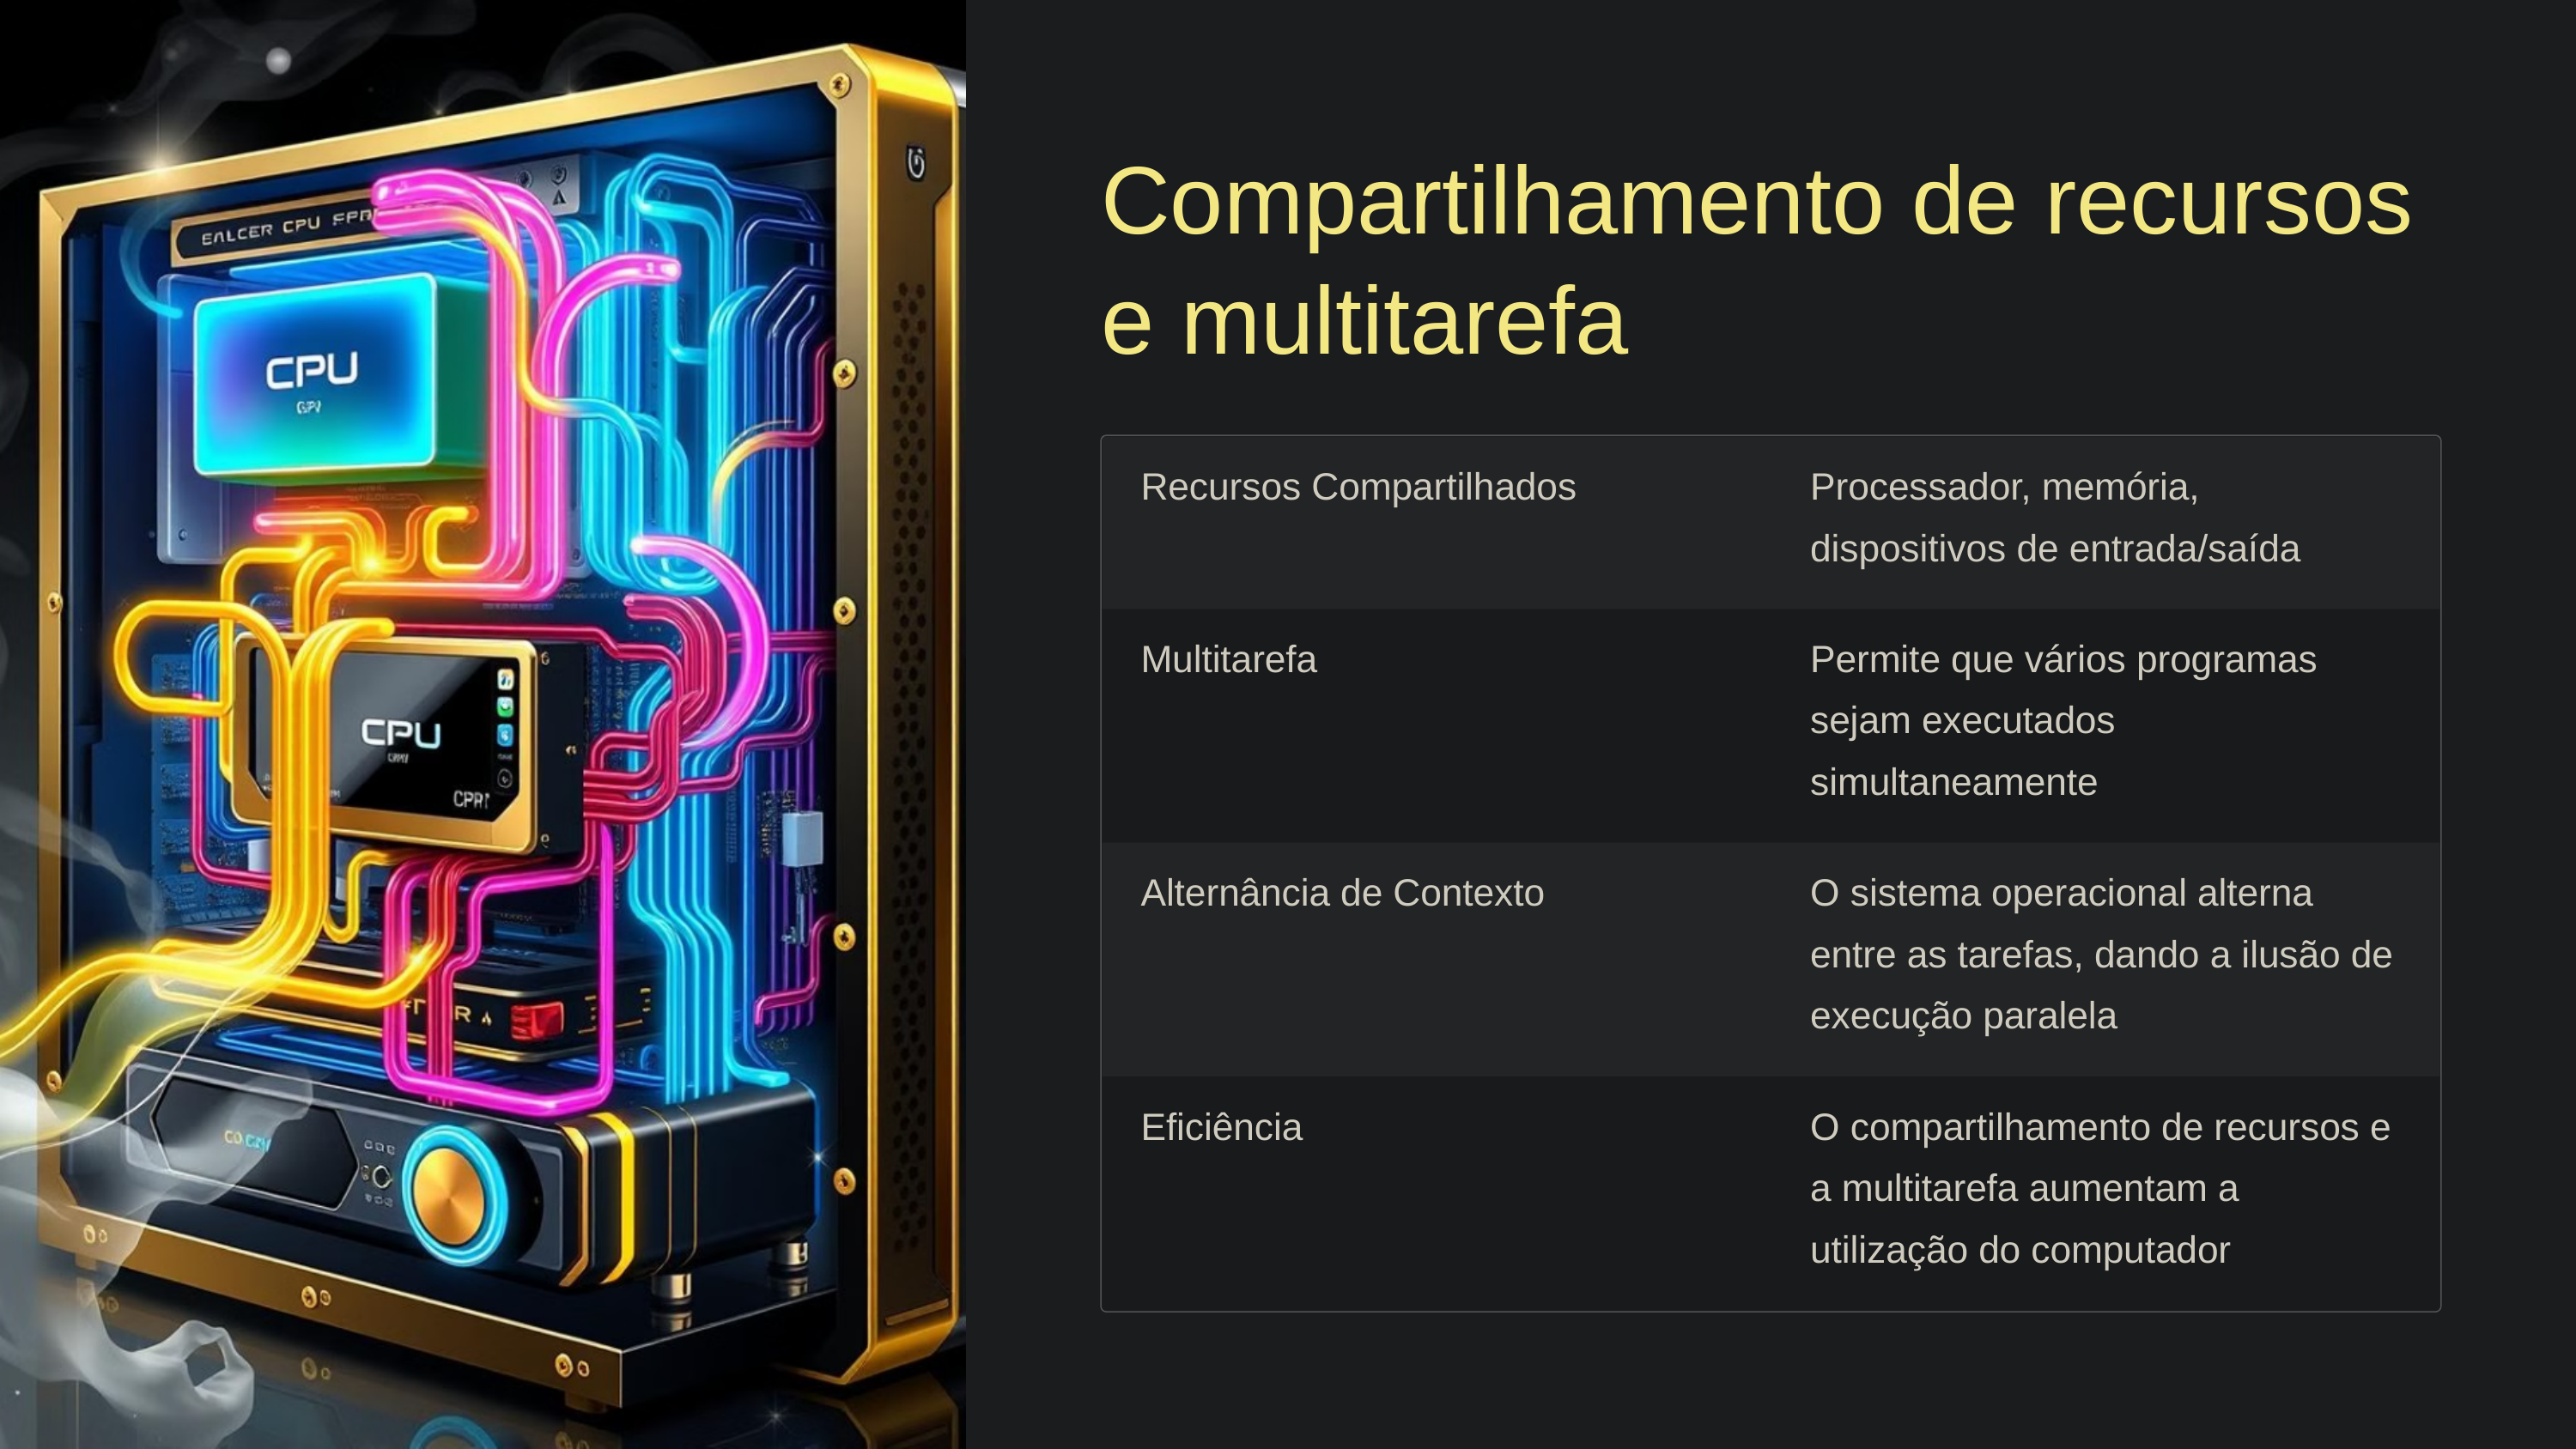

Compartilhamento de recursos e multitarefa

Recursos Compartilhados
Processador, memória, dispositivos de entrada/saída

Multitarefa
Permite que vários programas sejam executados simultaneamente

Alternância de Contexto
O sistema operacional alterna entre as tarefas, dando a ilusão de execução paralela

Eficiência
O compartilhamento de recursos e a multitarefa aumentam a utilização do computador